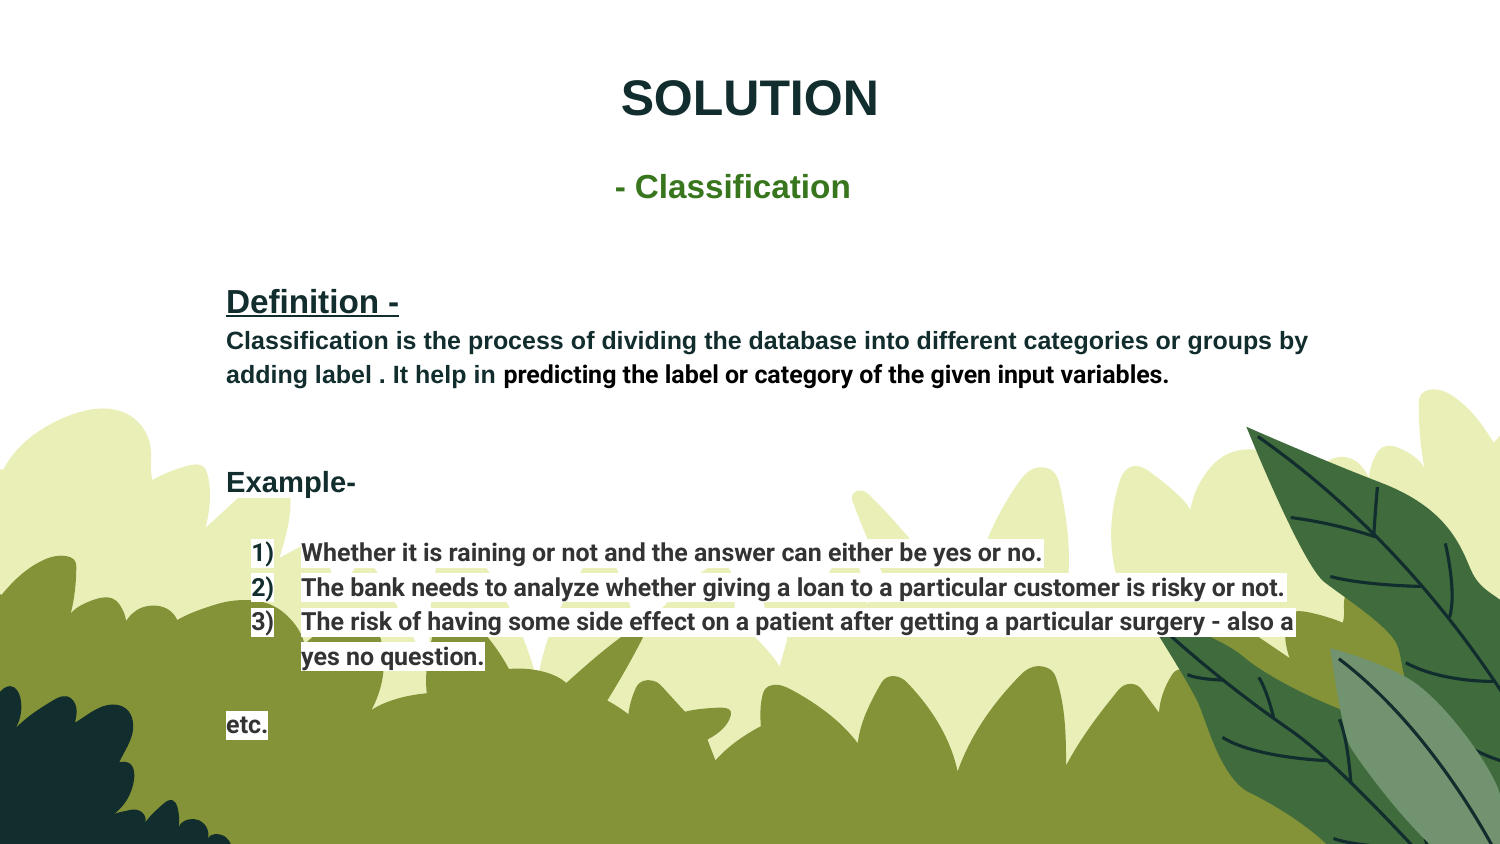

# SOLUTION

                                          - Classification

Definition -
Classification is the process of dividing the database into different categories or groups by adding label . It help in predicting the label or category of the given input variables.

Example-

Whether it is raining or not and the answer can either be yes or no.
The bank needs to analyze whether giving a loan to a particular customer is risky or not.
The risk of having some side effect on a patient after getting a particular surgery - also a yes no question.

etc.